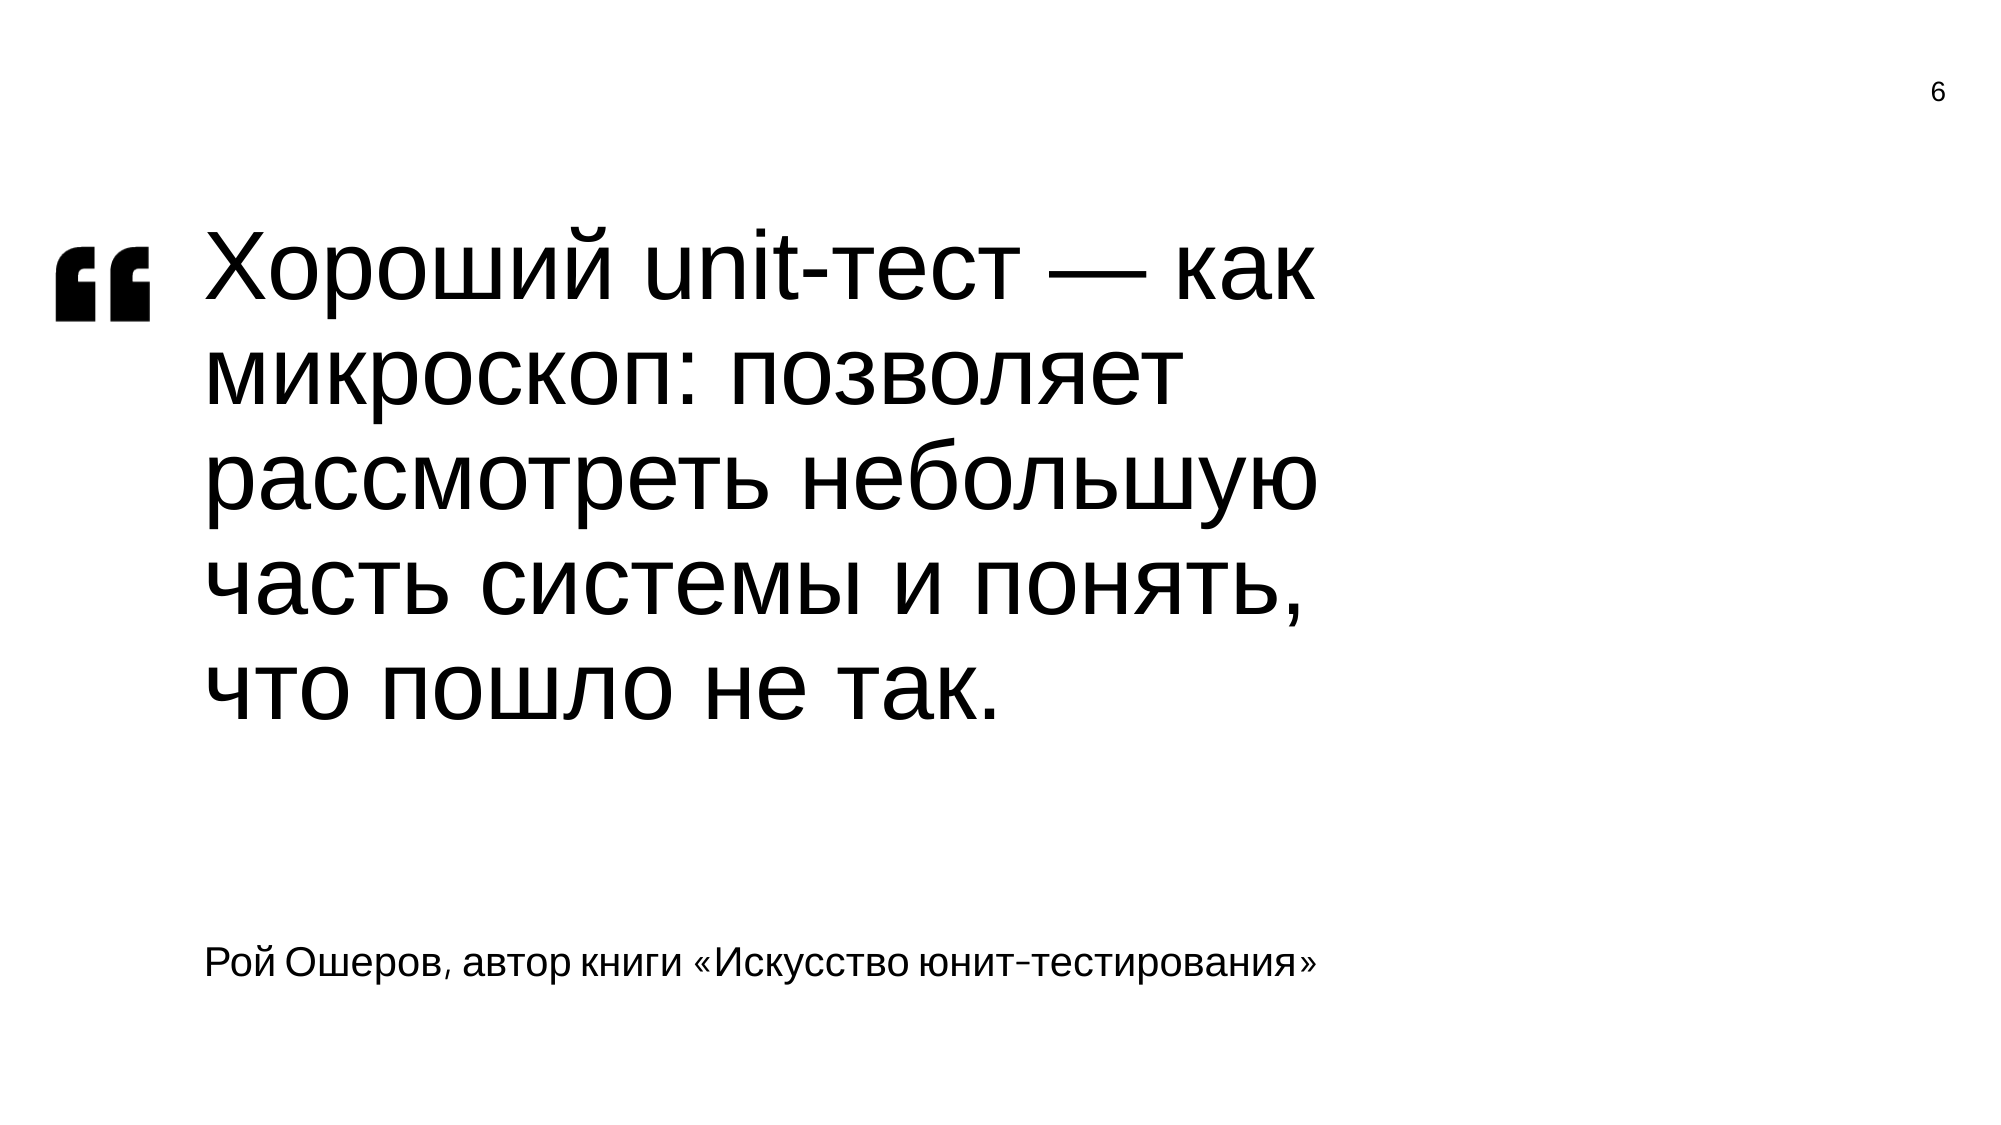

Хороший unit-тест — как микроскоп: позволяет рассмотреть небольшую часть системы и понять, что пошло не так.
Рой Ошеров, автор книги «Искусство юнит-тестирования»